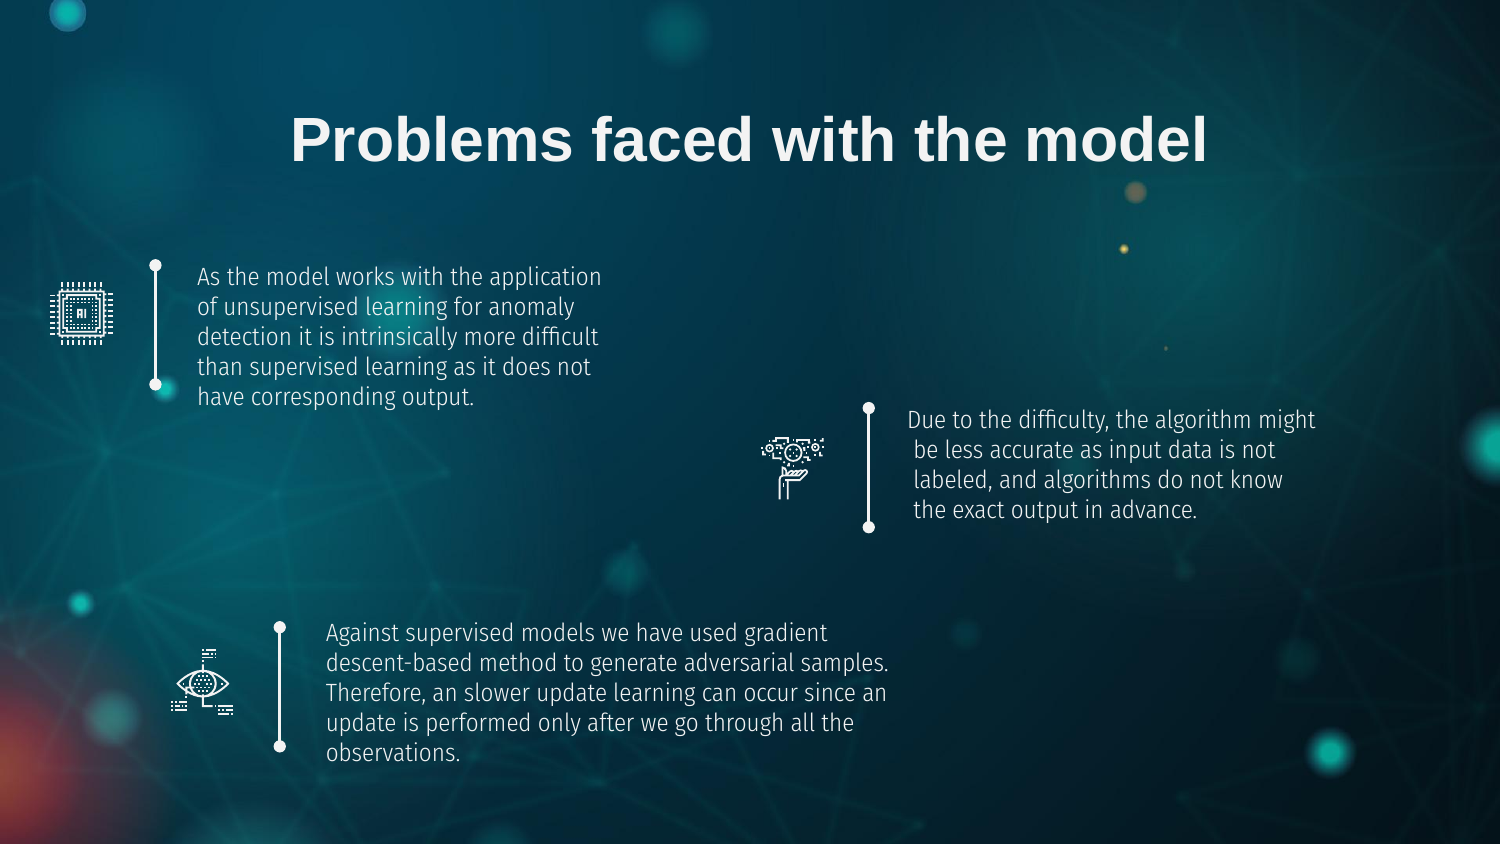

# Problems faced with the model
        As the model works with the application of unsupervised learning for anomaly detection it is intrinsically more difficult than supervised learning as it does not have corresponding output.

       Due to the difficulty, the algorithm might be less accurate as input data is not labeled, and algorithms do not know the exact output in advance.

Against supervised models we have used gradient descent-based method to generate adversarial samples. Therefore, an slower update learning can occur since an update is performed only after we go through all the observations.